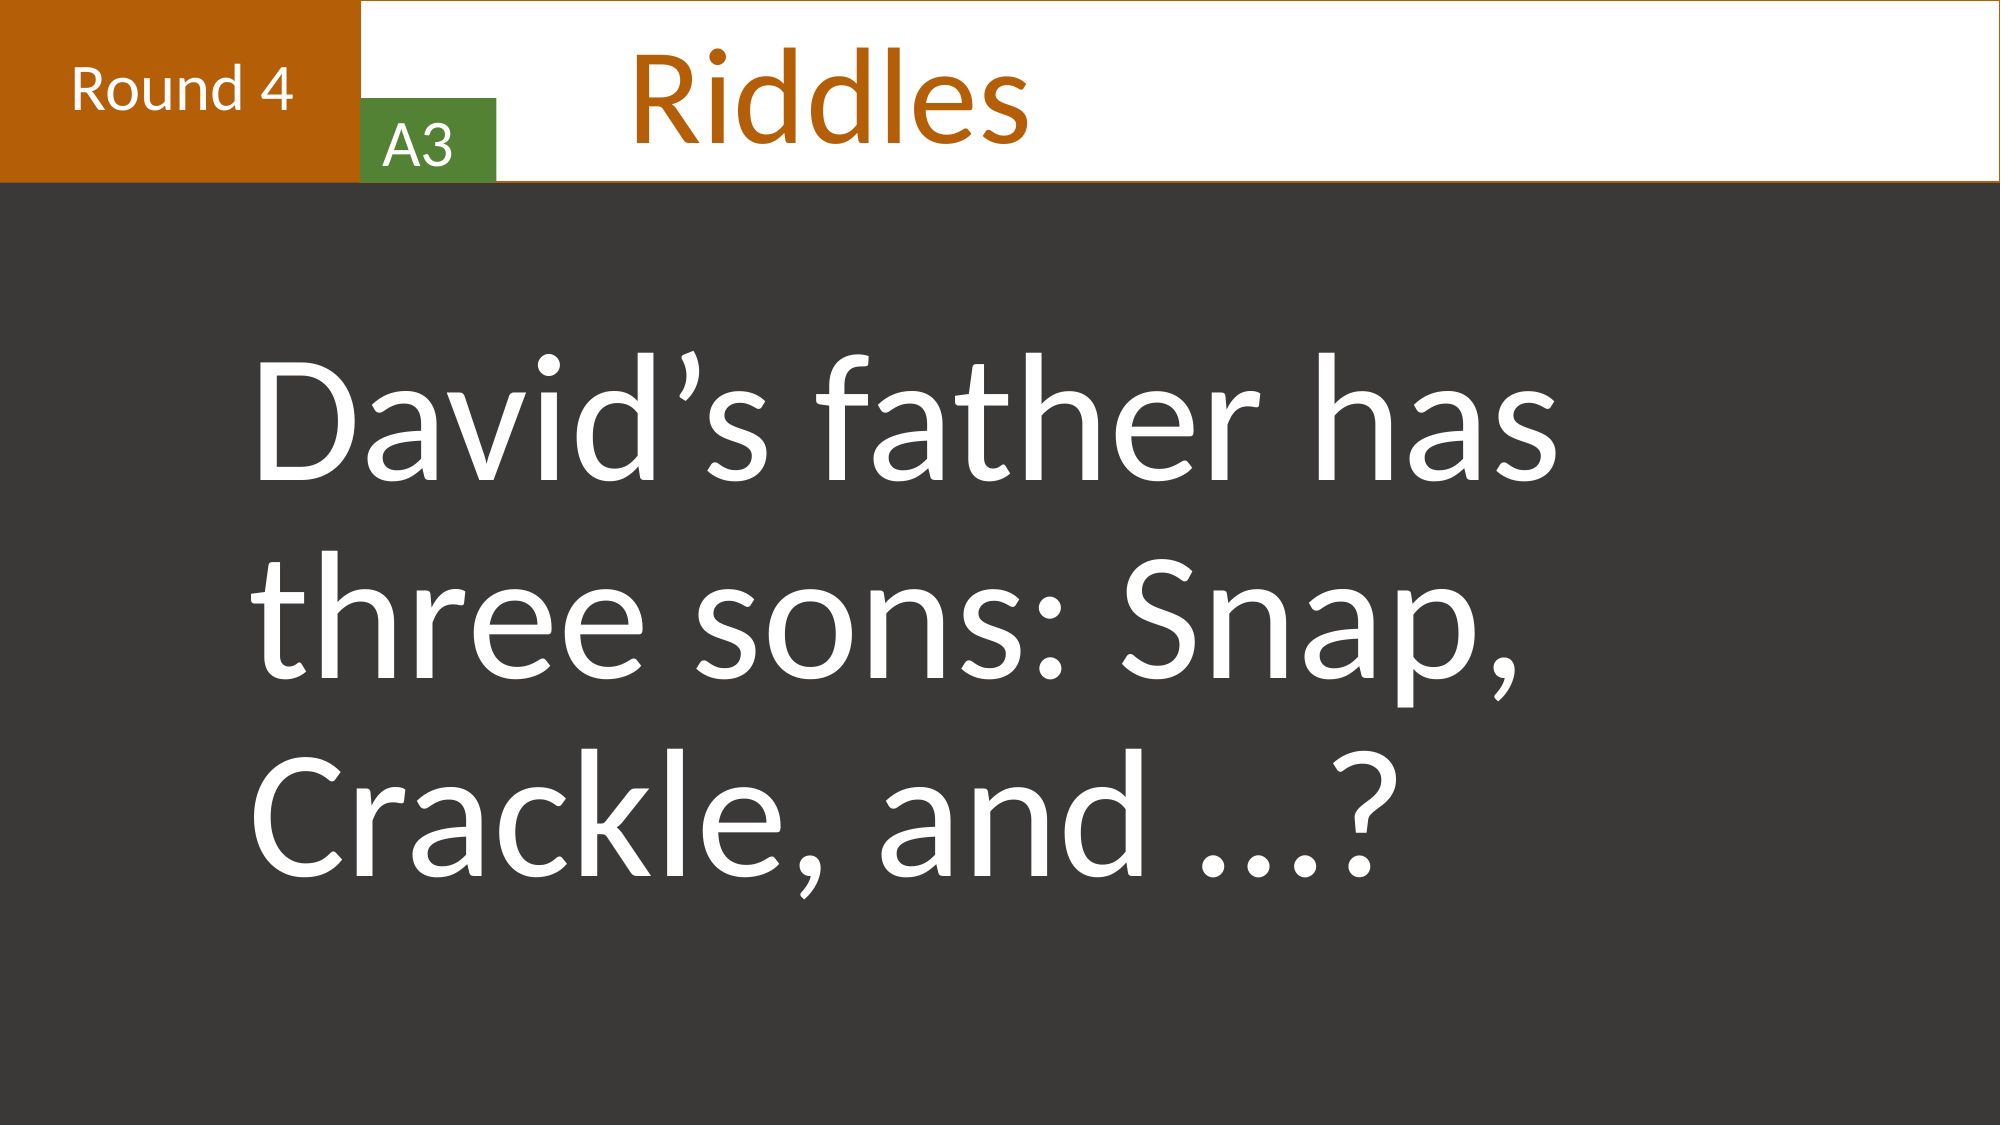

Riddles
# Round 4
A3

David’s father has three sons: Snap, Crackle, and …?